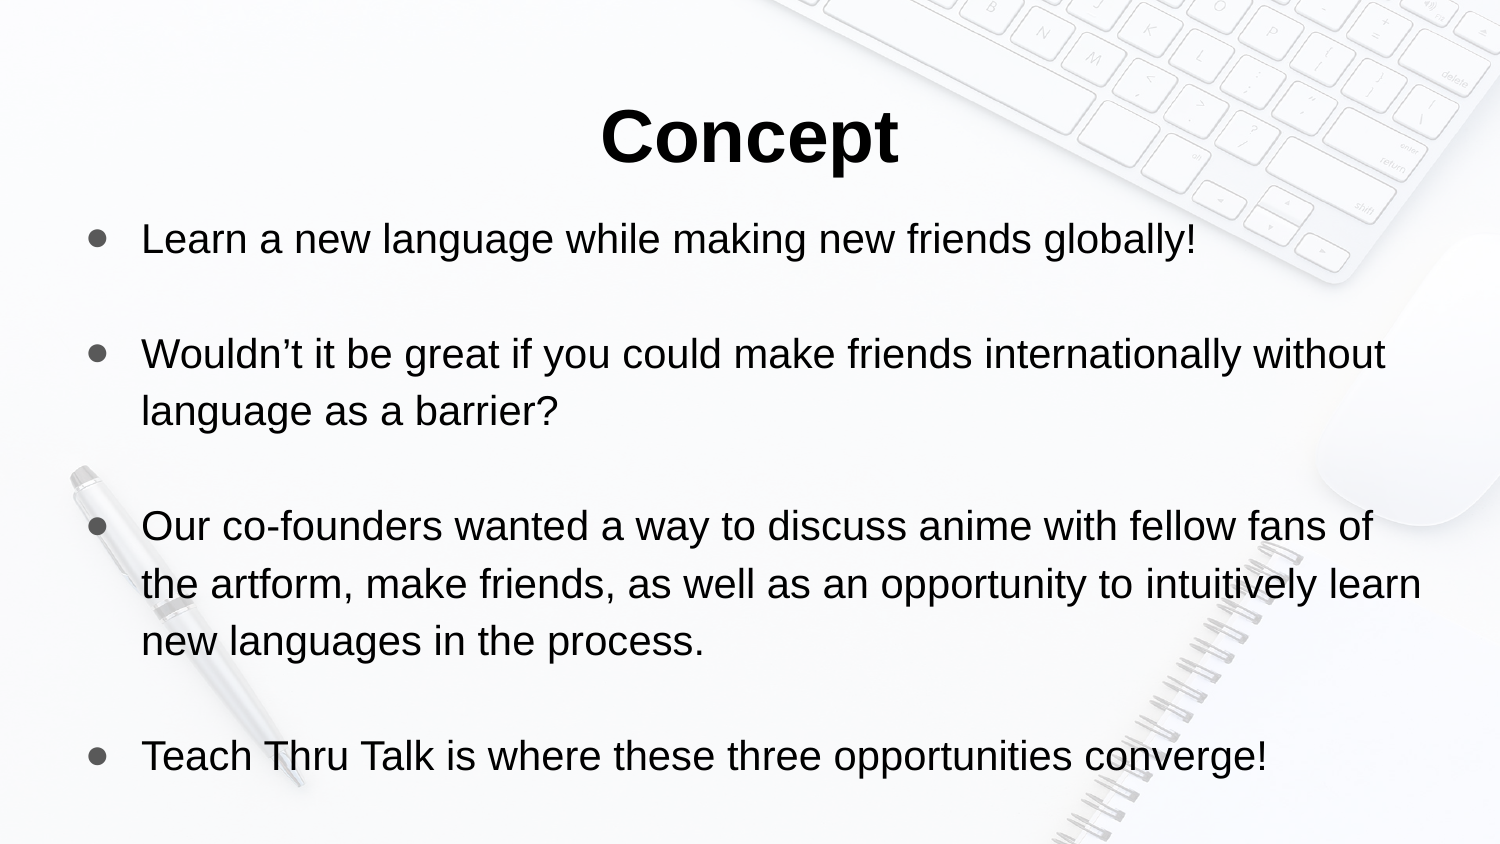

# Concept
Learn a new language while making new friends globally!

Wouldn’t it be great if you could make friends internationally without language as a barrier?

Our co-founders wanted a way to discuss anime with fellow fans of the artform, make friends, as well as an opportunity to intuitively learn new languages in the process.

Teach Thru Talk is where these three opportunities converge!